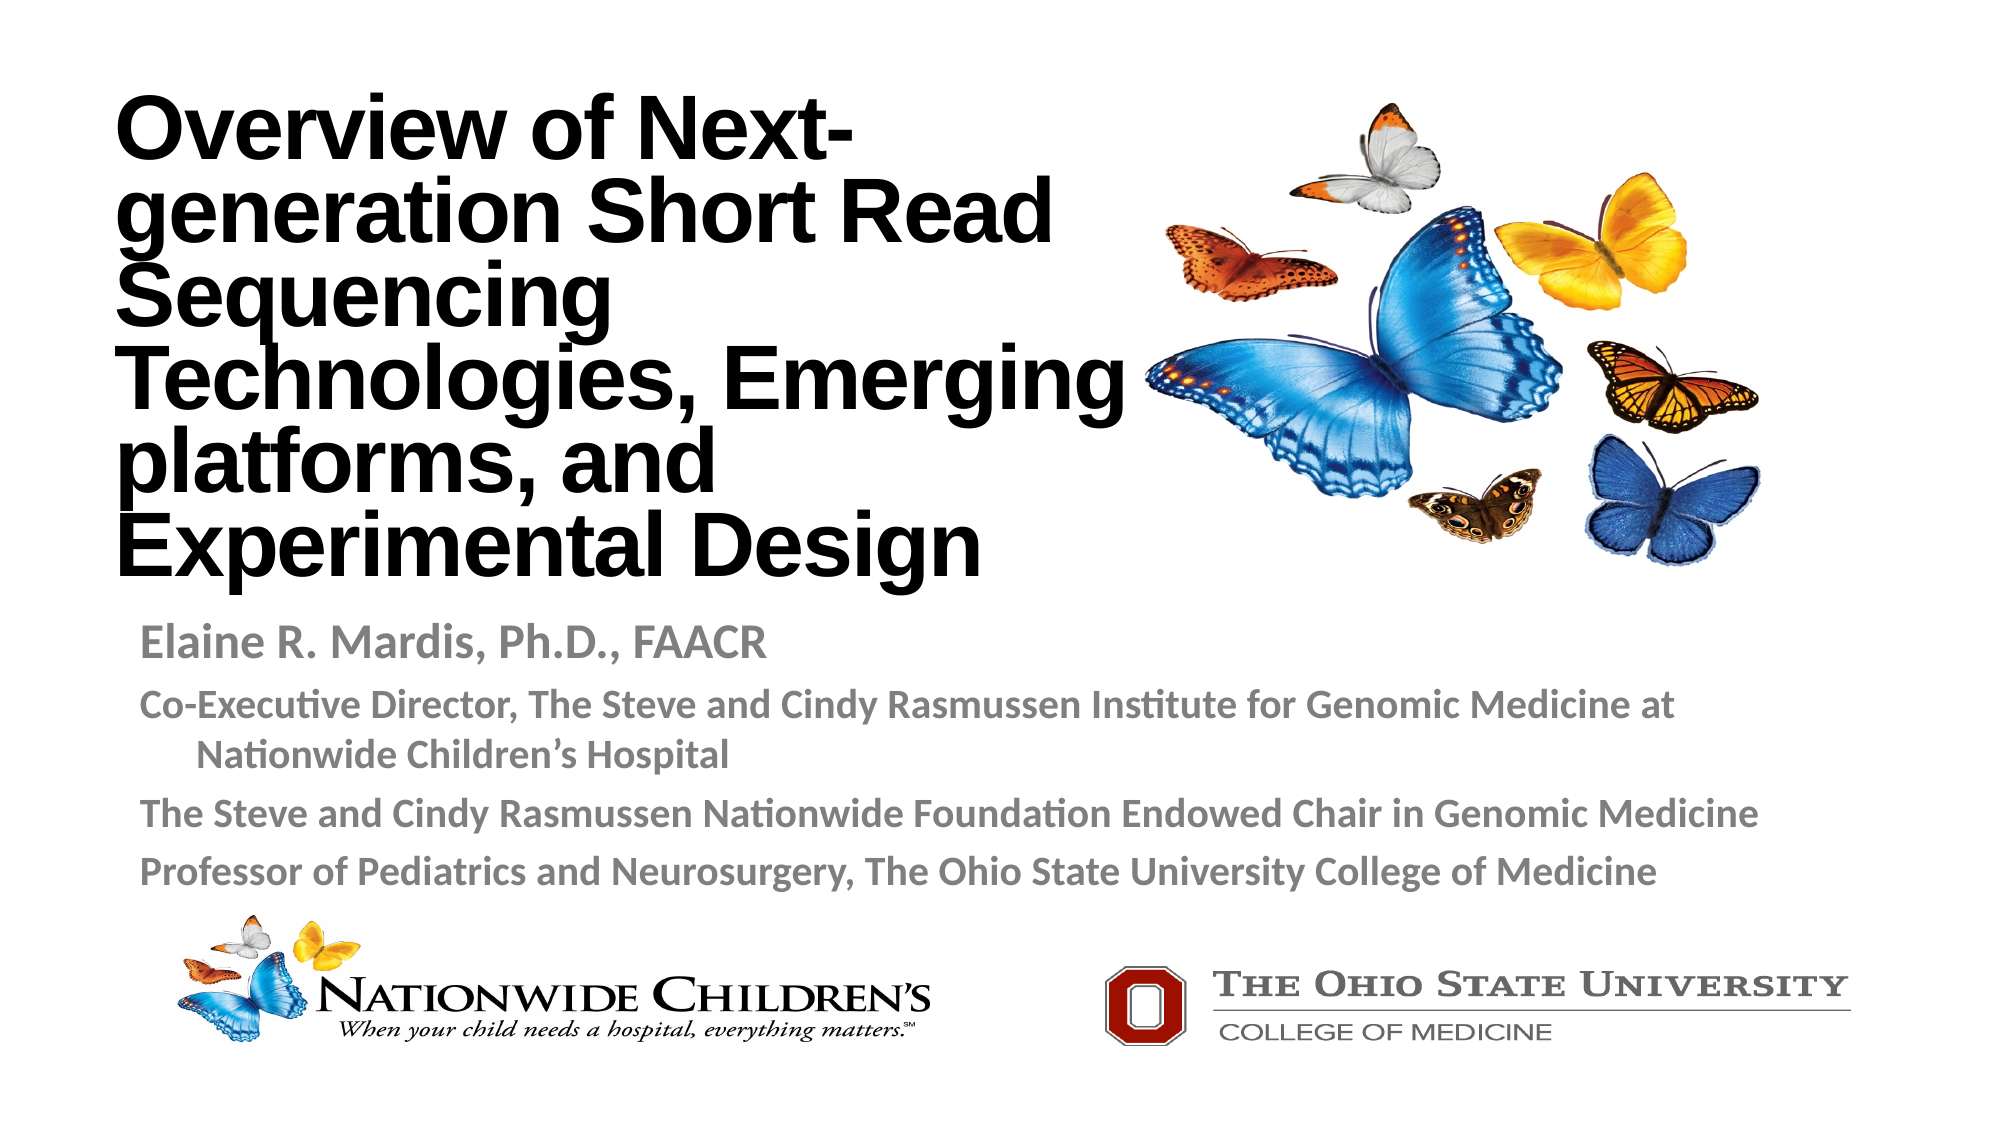

# Overview of Next-generation Short Read Sequencing Technologies, Emerging platforms, and Experimental Design
Elaine R. Mardis, Ph.D., FAACR
Co-Executive Director, The Steve and Cindy Rasmussen Institute for Genomic Medicine at Nationwide Children’s Hospital
The Steve and Cindy Rasmussen Nationwide Foundation Endowed Chair in Genomic Medicine
Professor of Pediatrics and Neurosurgery, The Ohio State University College of Medicine